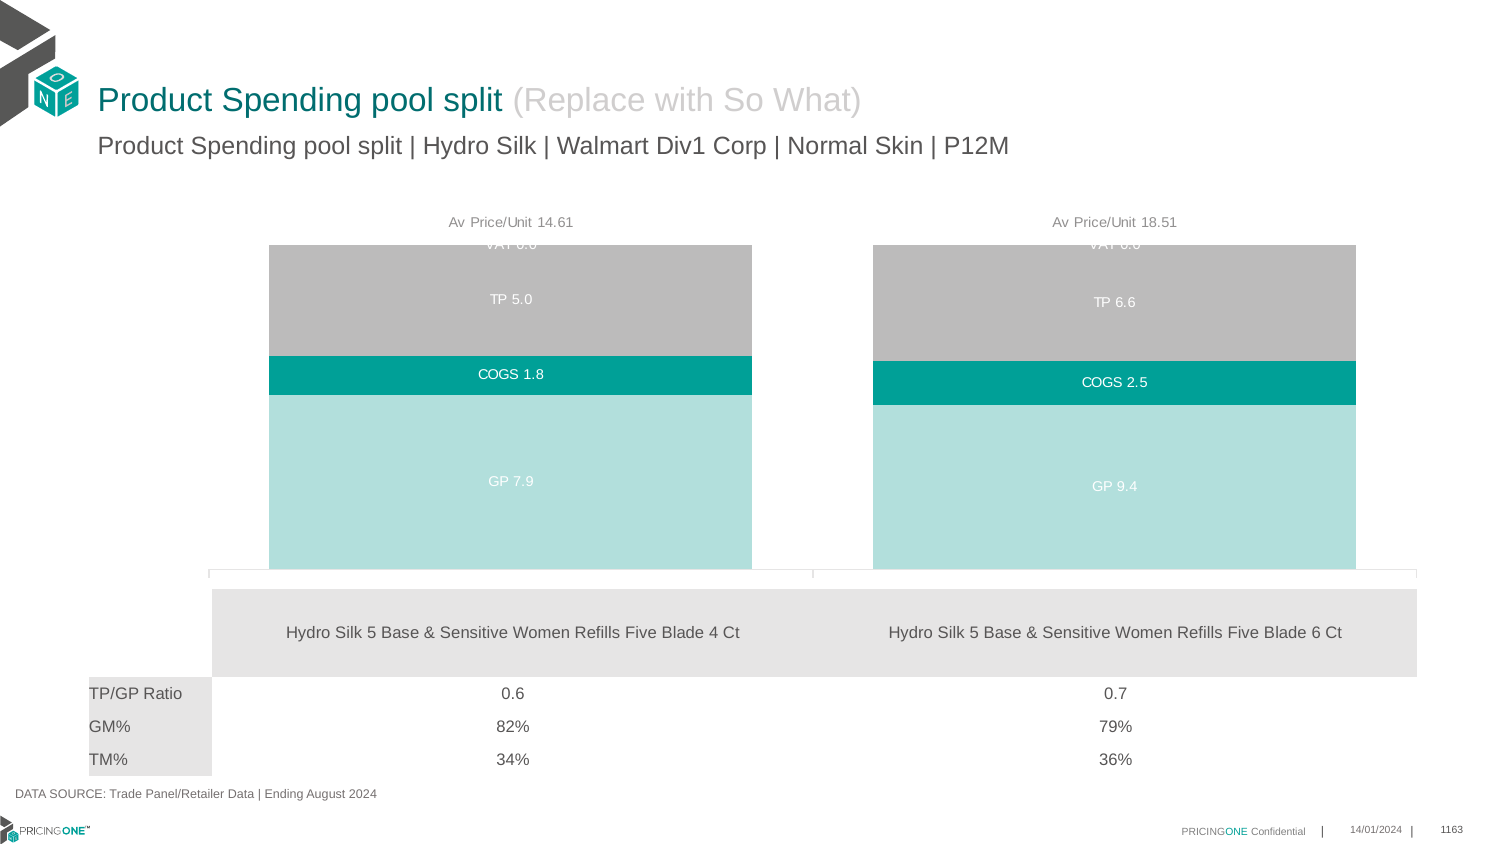

# Product Spending pool split (Replace with So What)
Product Spending pool split | Hydro Silk | Walmart Div1 Corp | Normal Skin | P12M

### Chart

| Category | GP | COGS | TP | VAT |
|---|---|---|---|---|
| Av Price/Unit 14.61 | 7.854314705882354 | 1.7721235294117645 | 4.983603752899008 | 0.0 |
| Av Price/Unit 18.51 | 9.351074007139667 | 2.5156765283355647 | 6.644405198572066 | 0.0 |
|  | Hydro Silk 5 Base & Sensitive Women Refills Five Blade 4 Ct | Hydro Silk 5 Base & Sensitive Women Refills Five Blade 6 Ct |
| --- | --- | --- |
| TP/GP Ratio | 0.6 | 0.7 |
| GM% | 82% | 79% |
| TM% | 34% | 36% |
DATA SOURCE: Trade Panel/Retailer Data | Ending August 2024

14/01/2024
1163